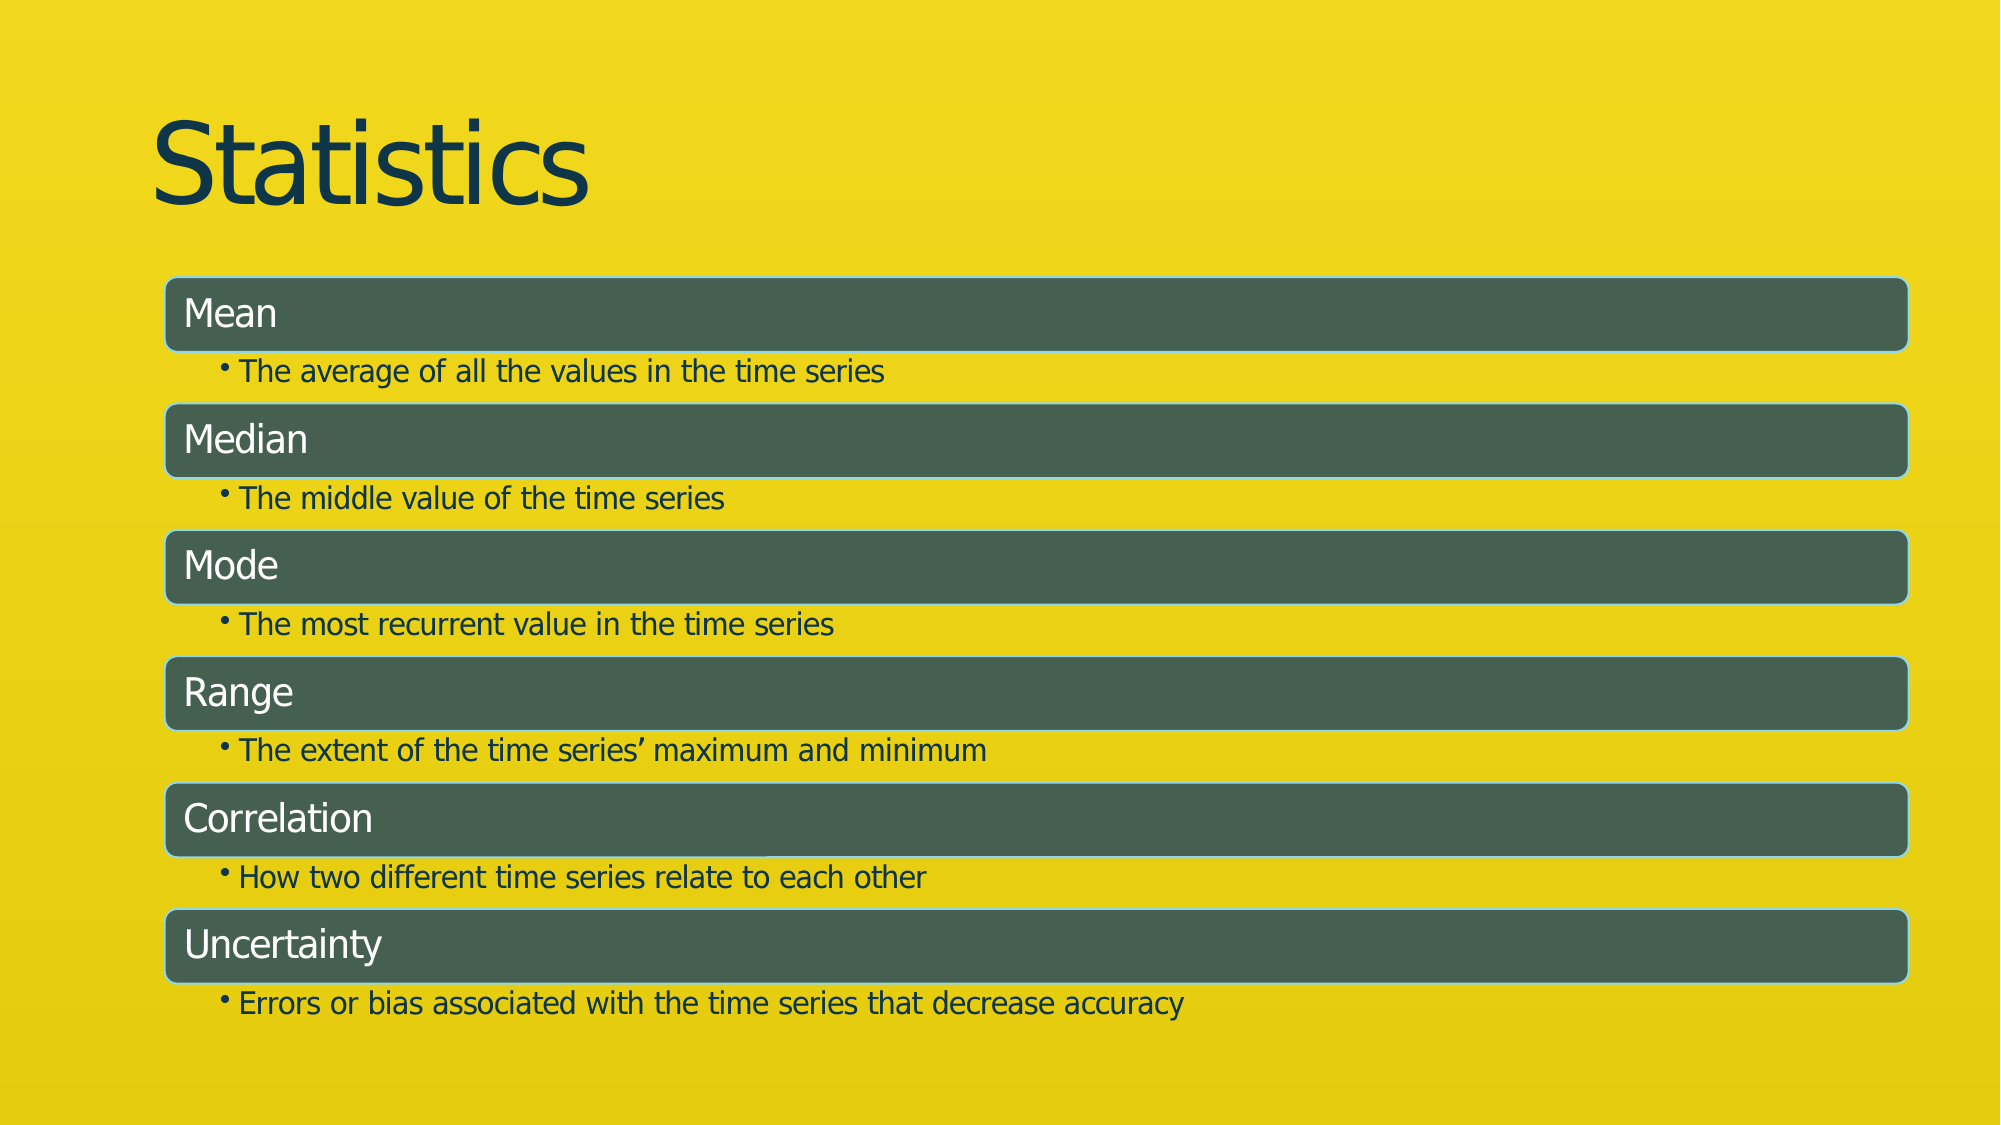

# Statistics
Mean
The average of all the values in the time series
Median
The middle value of the time series
Mode
The most recurrent value in the time series
Range
The extent of the time series’ maximum and minimum
Correlation
How two different time series relate to each other
Uncertainty
Errors or bias associated with the time series that decrease accuracy